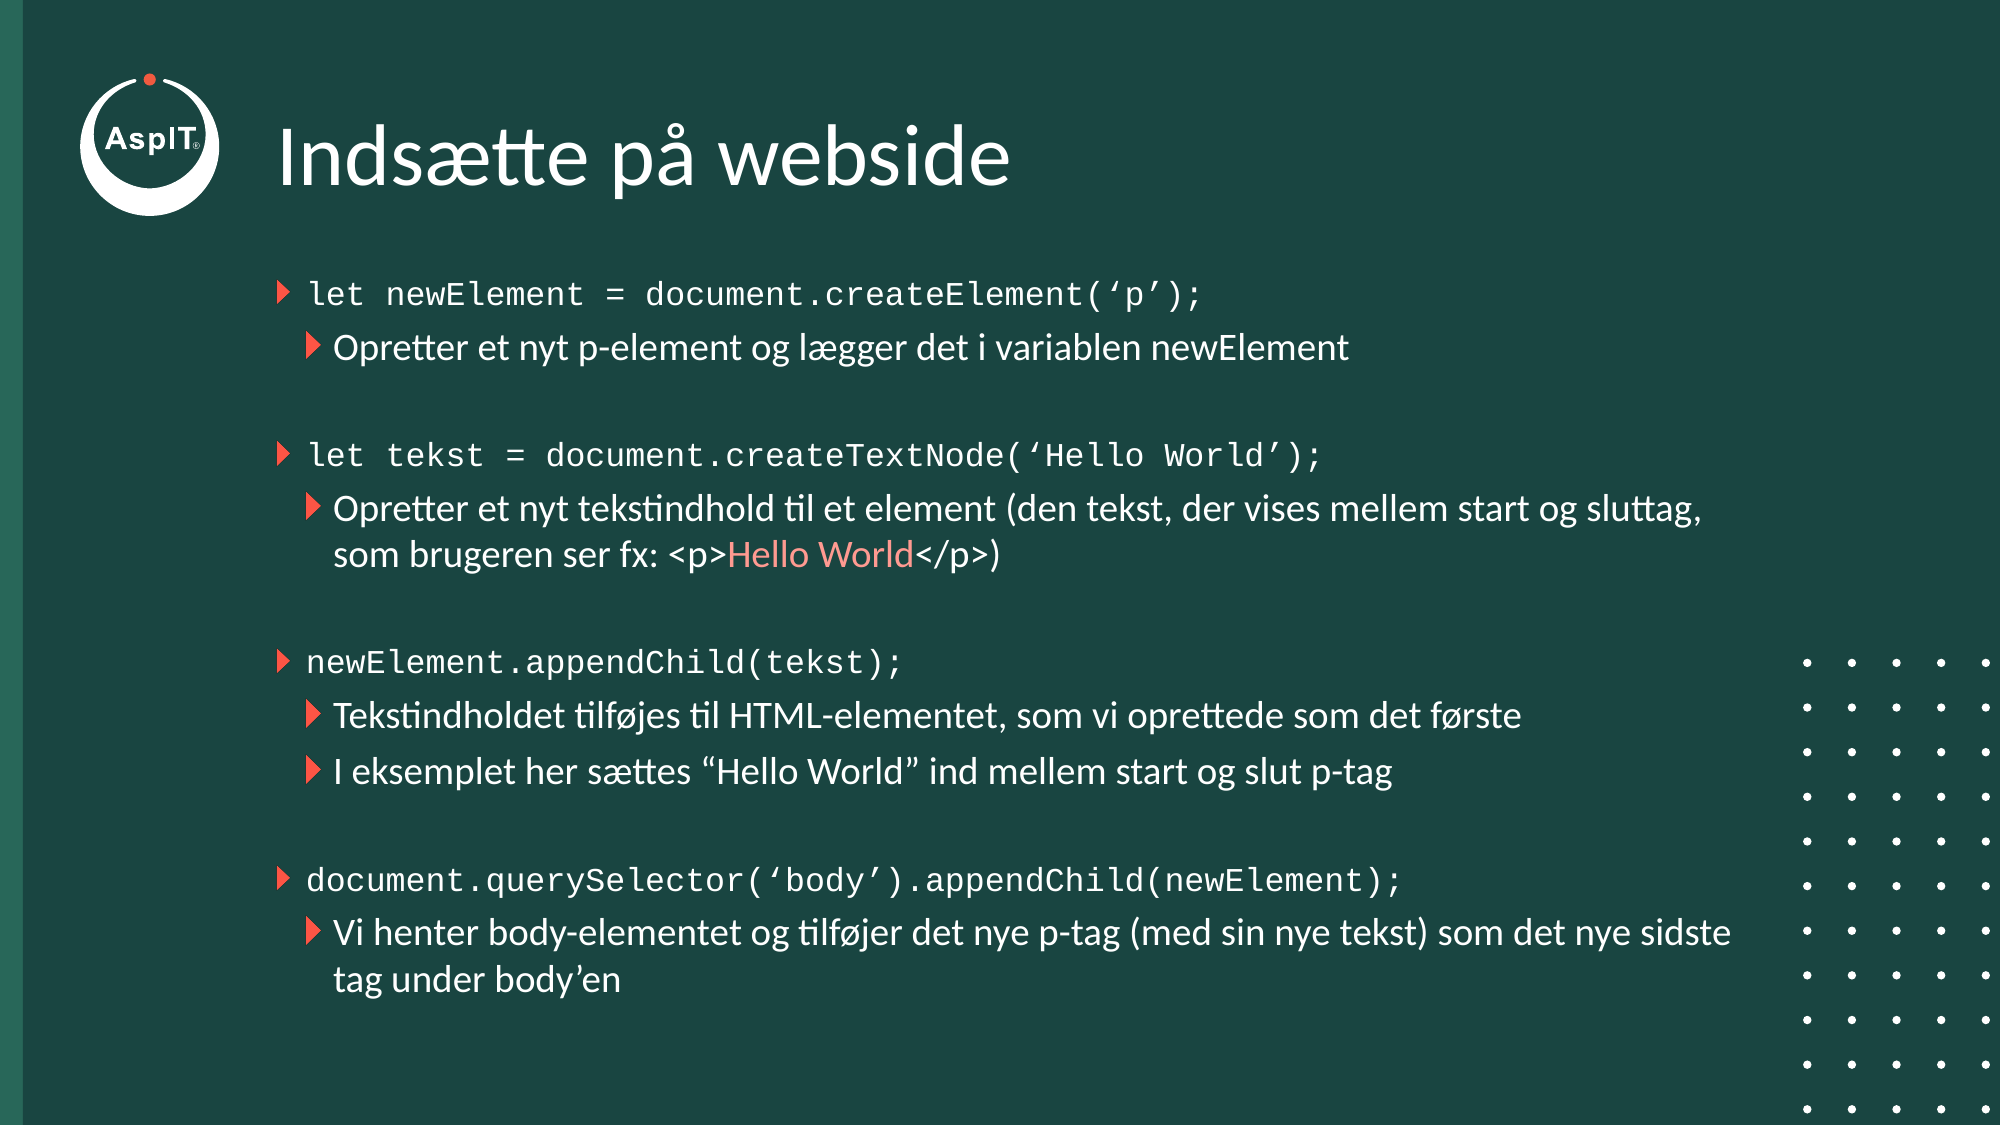

# Indsætte på webside
let newElement = document.createElement(‘p’);
Opretter et nyt p-element og lægger det i variablen newElement
let tekst = document.createTextNode(‘Hello World’);
Opretter et nyt tekstindhold til et element (den tekst, der vises mellem start og sluttag, som brugeren ser fx: <p>Hello World</p>)
newElement.appendChild(tekst);
Tekstindholdet tilføjes til HTML-elementet, som vi oprettede som det første
I eksemplet her sættes “Hello World” ind mellem start og slut p-tag
document.querySelector(‘body’).appendChild(newElement);
Vi henter body-elementet og tilføjer det nye p-tag (med sin nye tekst) som det nye sidste tag under body’en